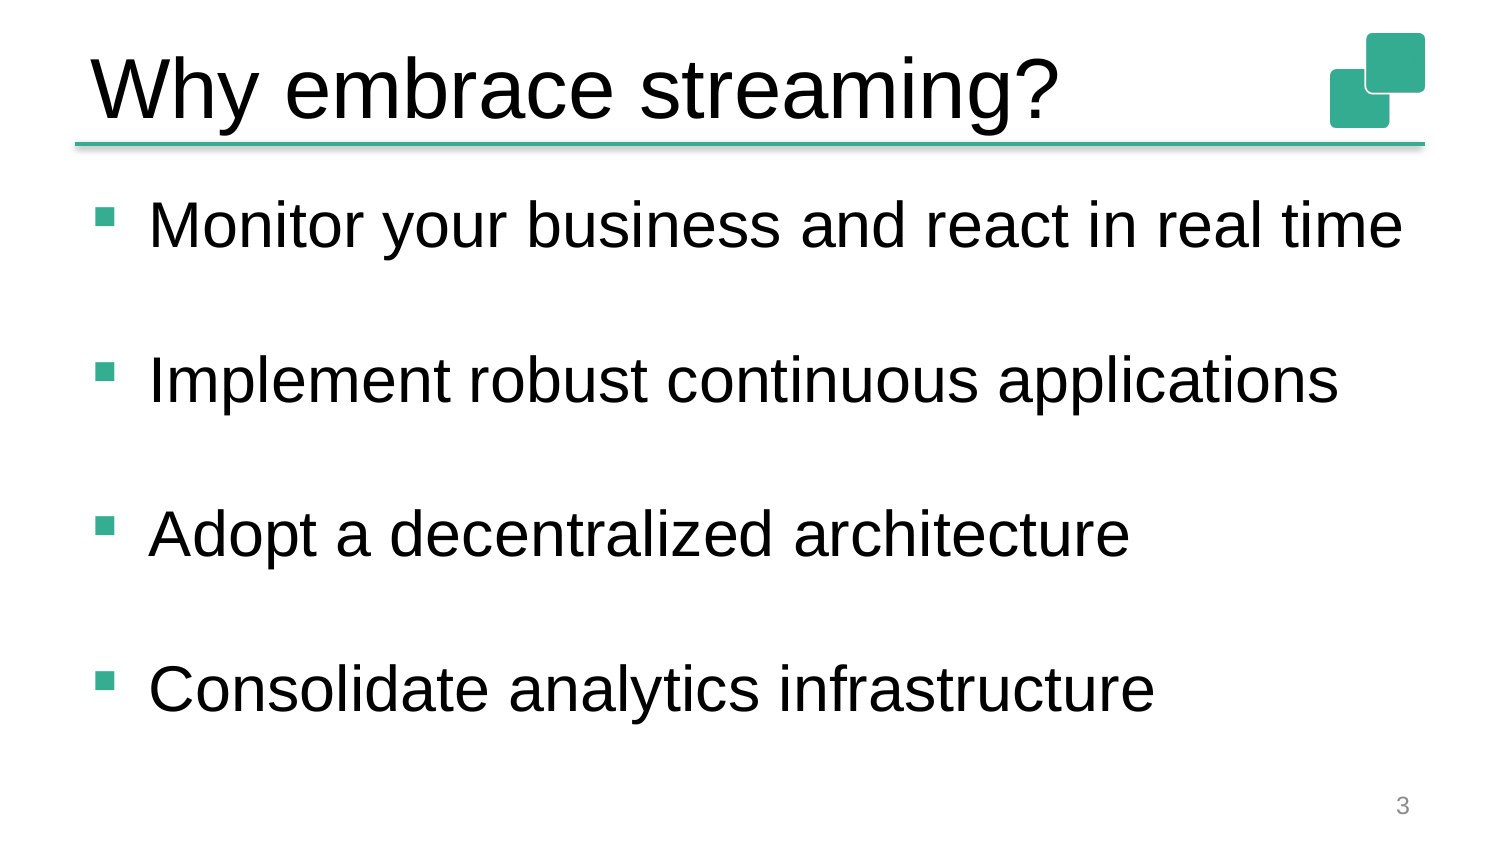

# Why embrace streaming?
Monitor your business and react in real time

Implement robust continuous applications

Adopt a decentralized architecture

Consolidate analytics infrastructure

3